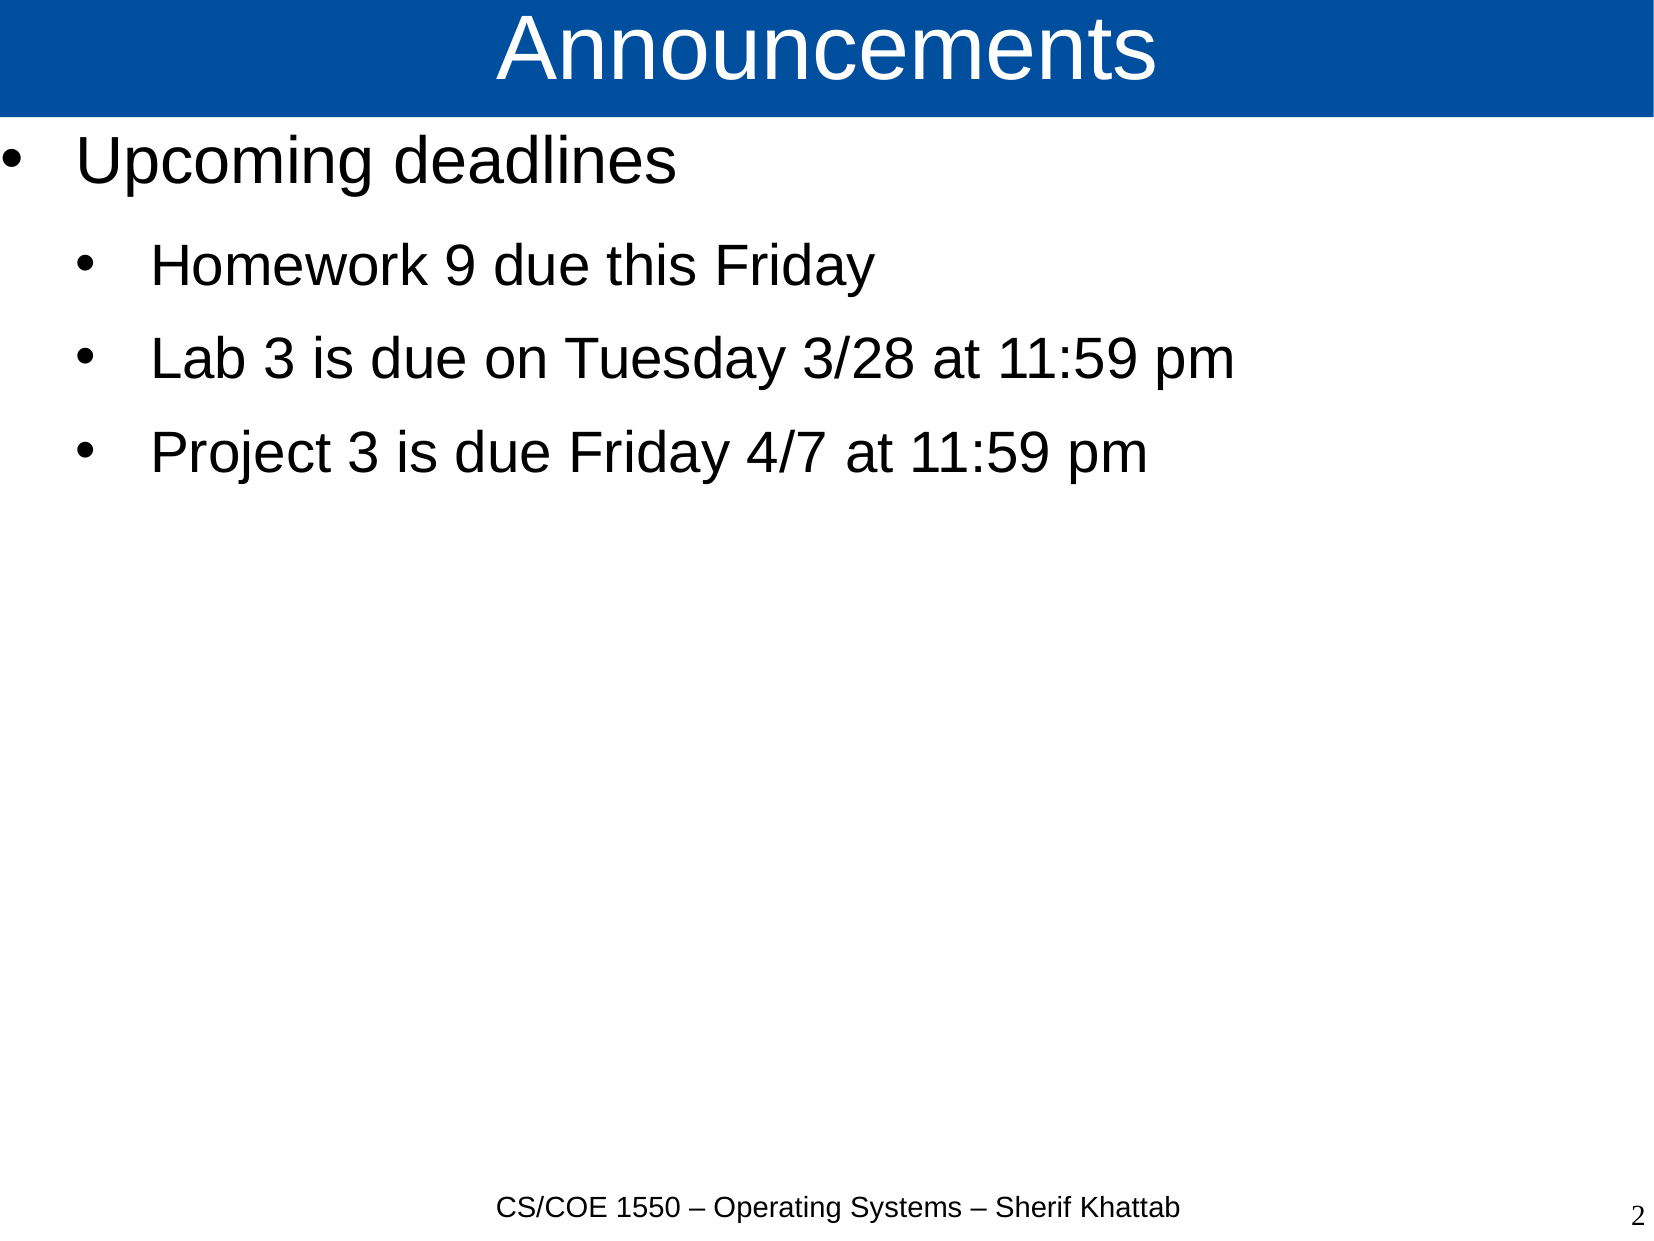

# Announcements
Upcoming deadlines
Homework 9 due this Friday
Lab 3 is due on Tuesday 3/28 at 11:59 pm
Project 3 is due Friday 4/7 at 11:59 pm
CS/COE 1550 – Operating Systems – Sherif Khattab
2